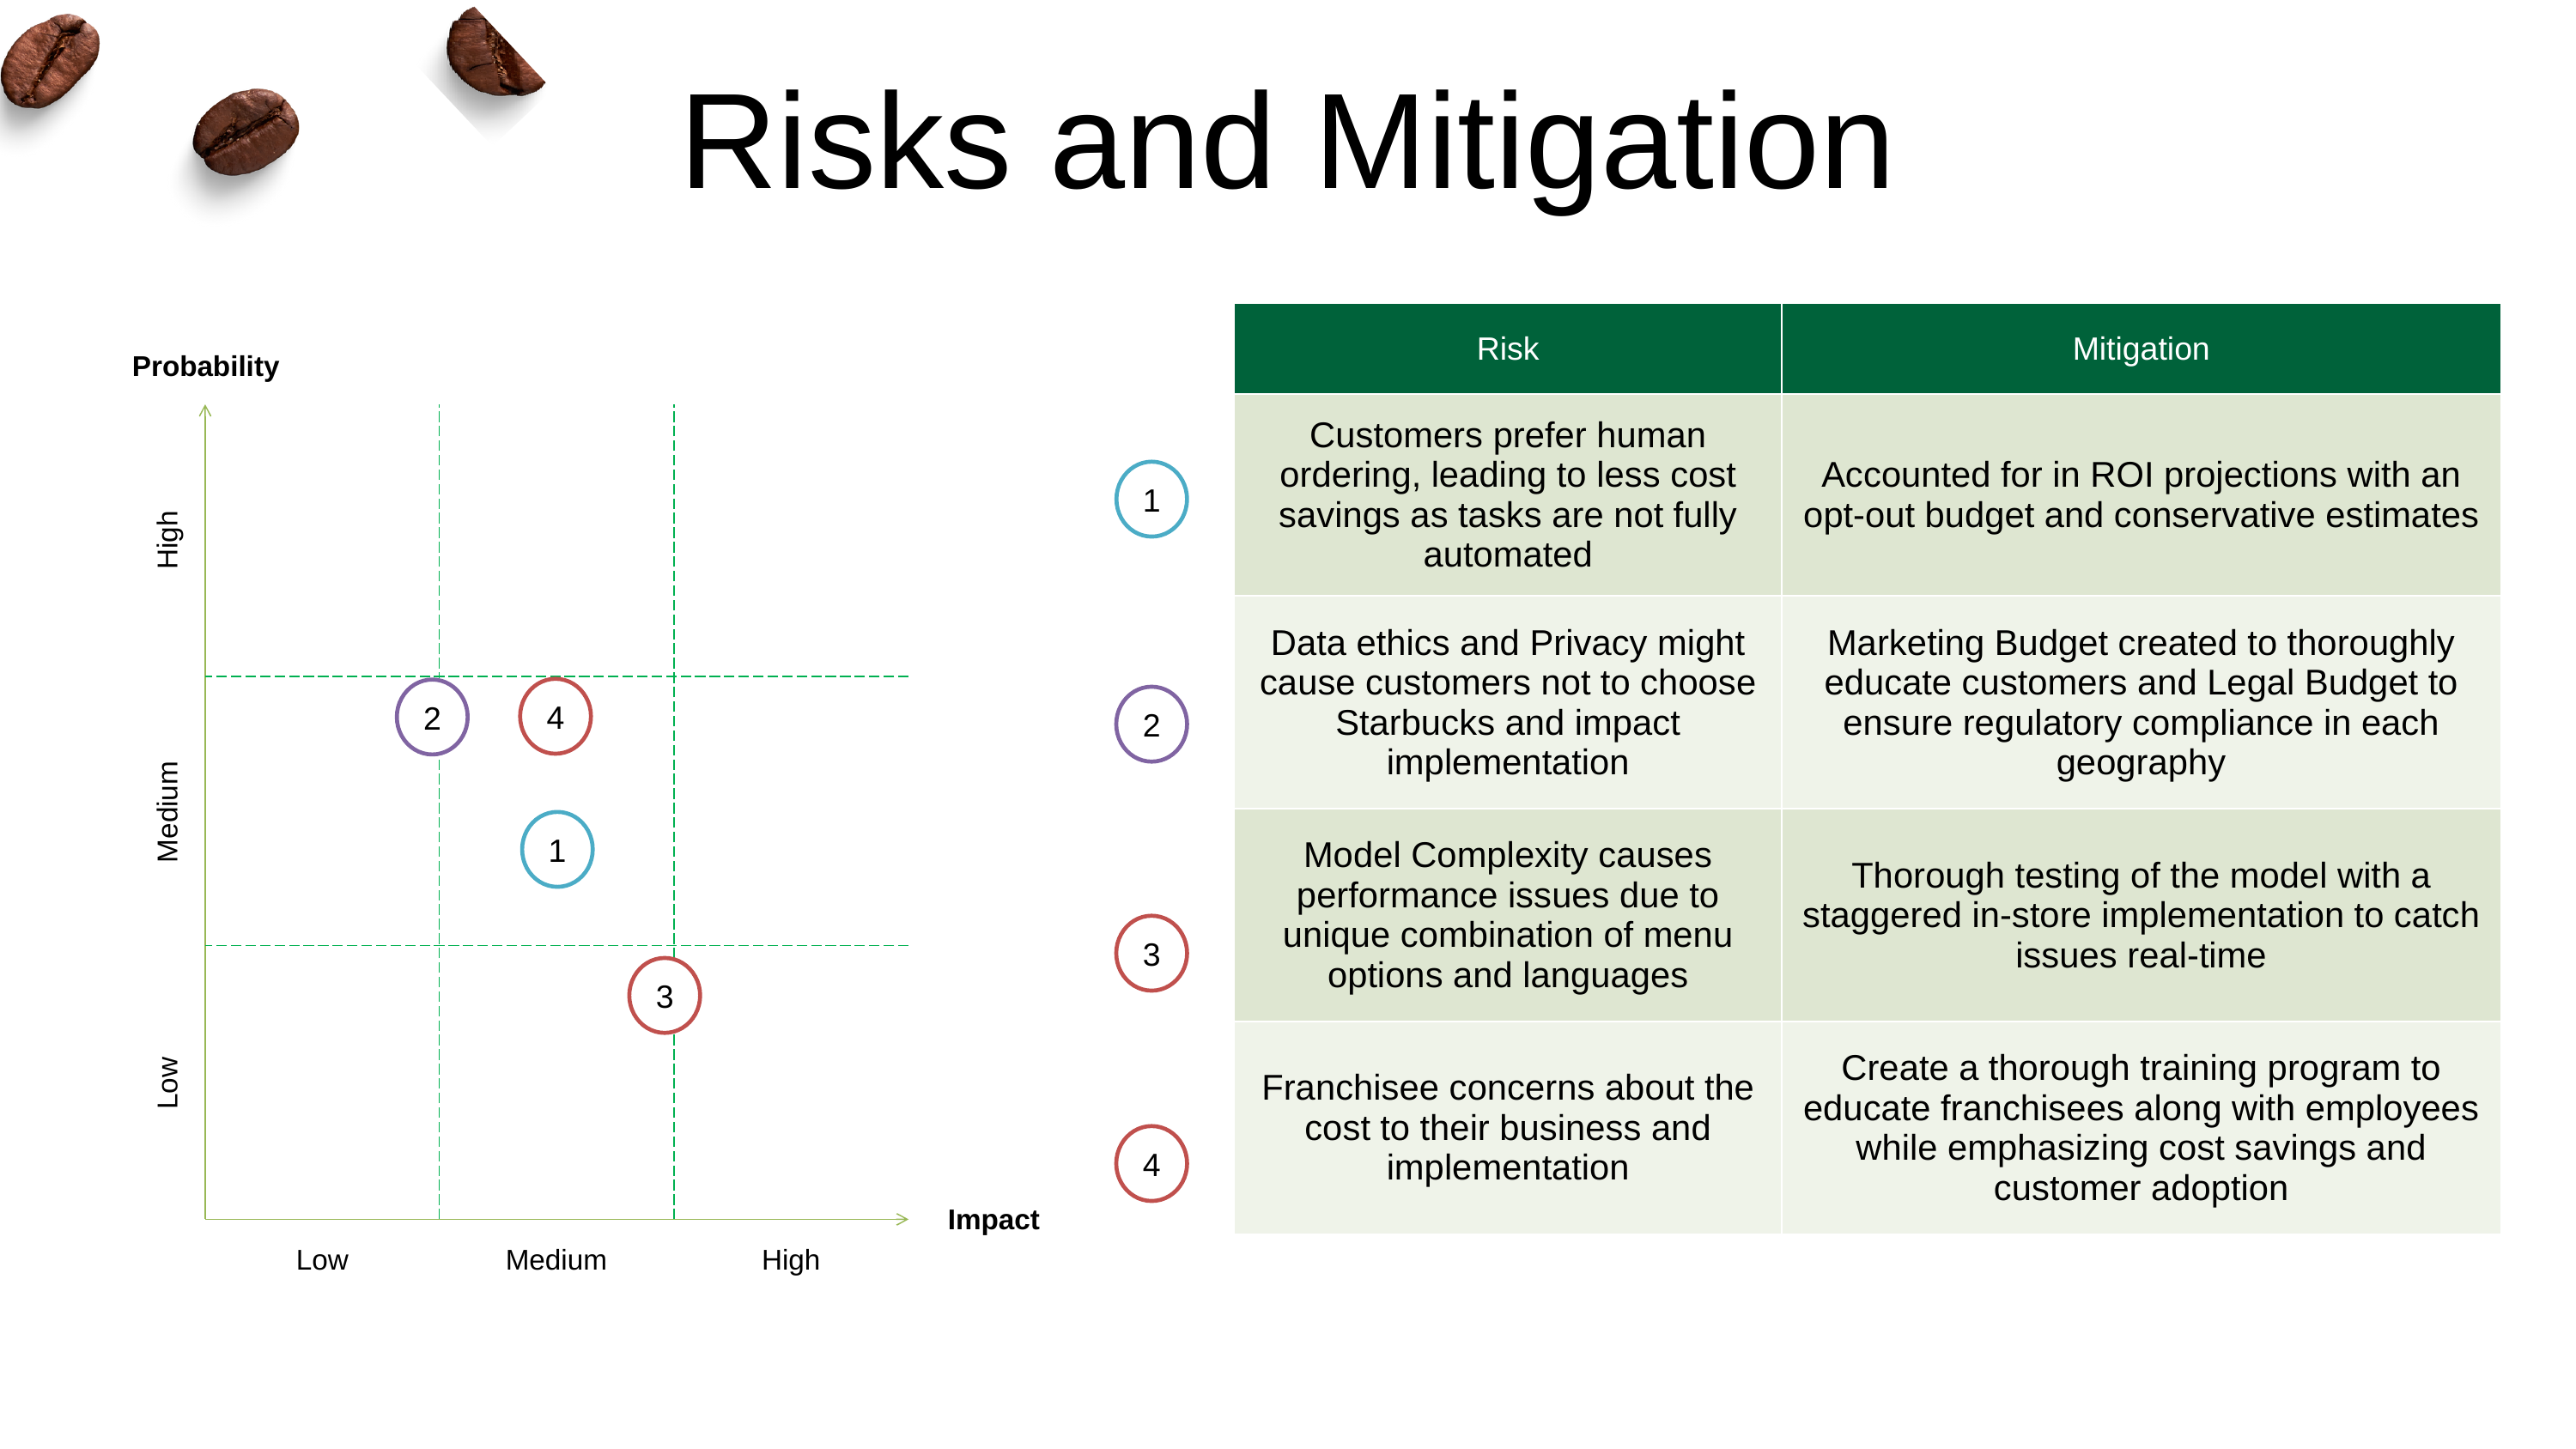

Risks and Mitigation
| Risk | Mitigation |
| --- | --- |
| Customers prefer human ordering, leading to less cost savings as tasks are not fully automated | Accounted for in ROI projections with an opt-out budget and conservative estimates |
| Data ethics and Privacy might cause customers not to choose Starbucks and impact implementation | Marketing Budget created to thoroughly educate customers and Legal Budget to ensure regulatory compliance in each geography |
| Model Complexity causes performance issues due to unique combination of menu options and languages | Thorough testing of the model with a staggered in-store implementation to catch issues real-time |
| Franchisee concerns about the cost to their business and implementation | Create a thorough training program to educate franchisees along with employees while emphasizing cost savings and customer adoption |
Probability
Low
Medium
High
Impact
Low
Medium
High
1
4
2
2
1
3
3
4